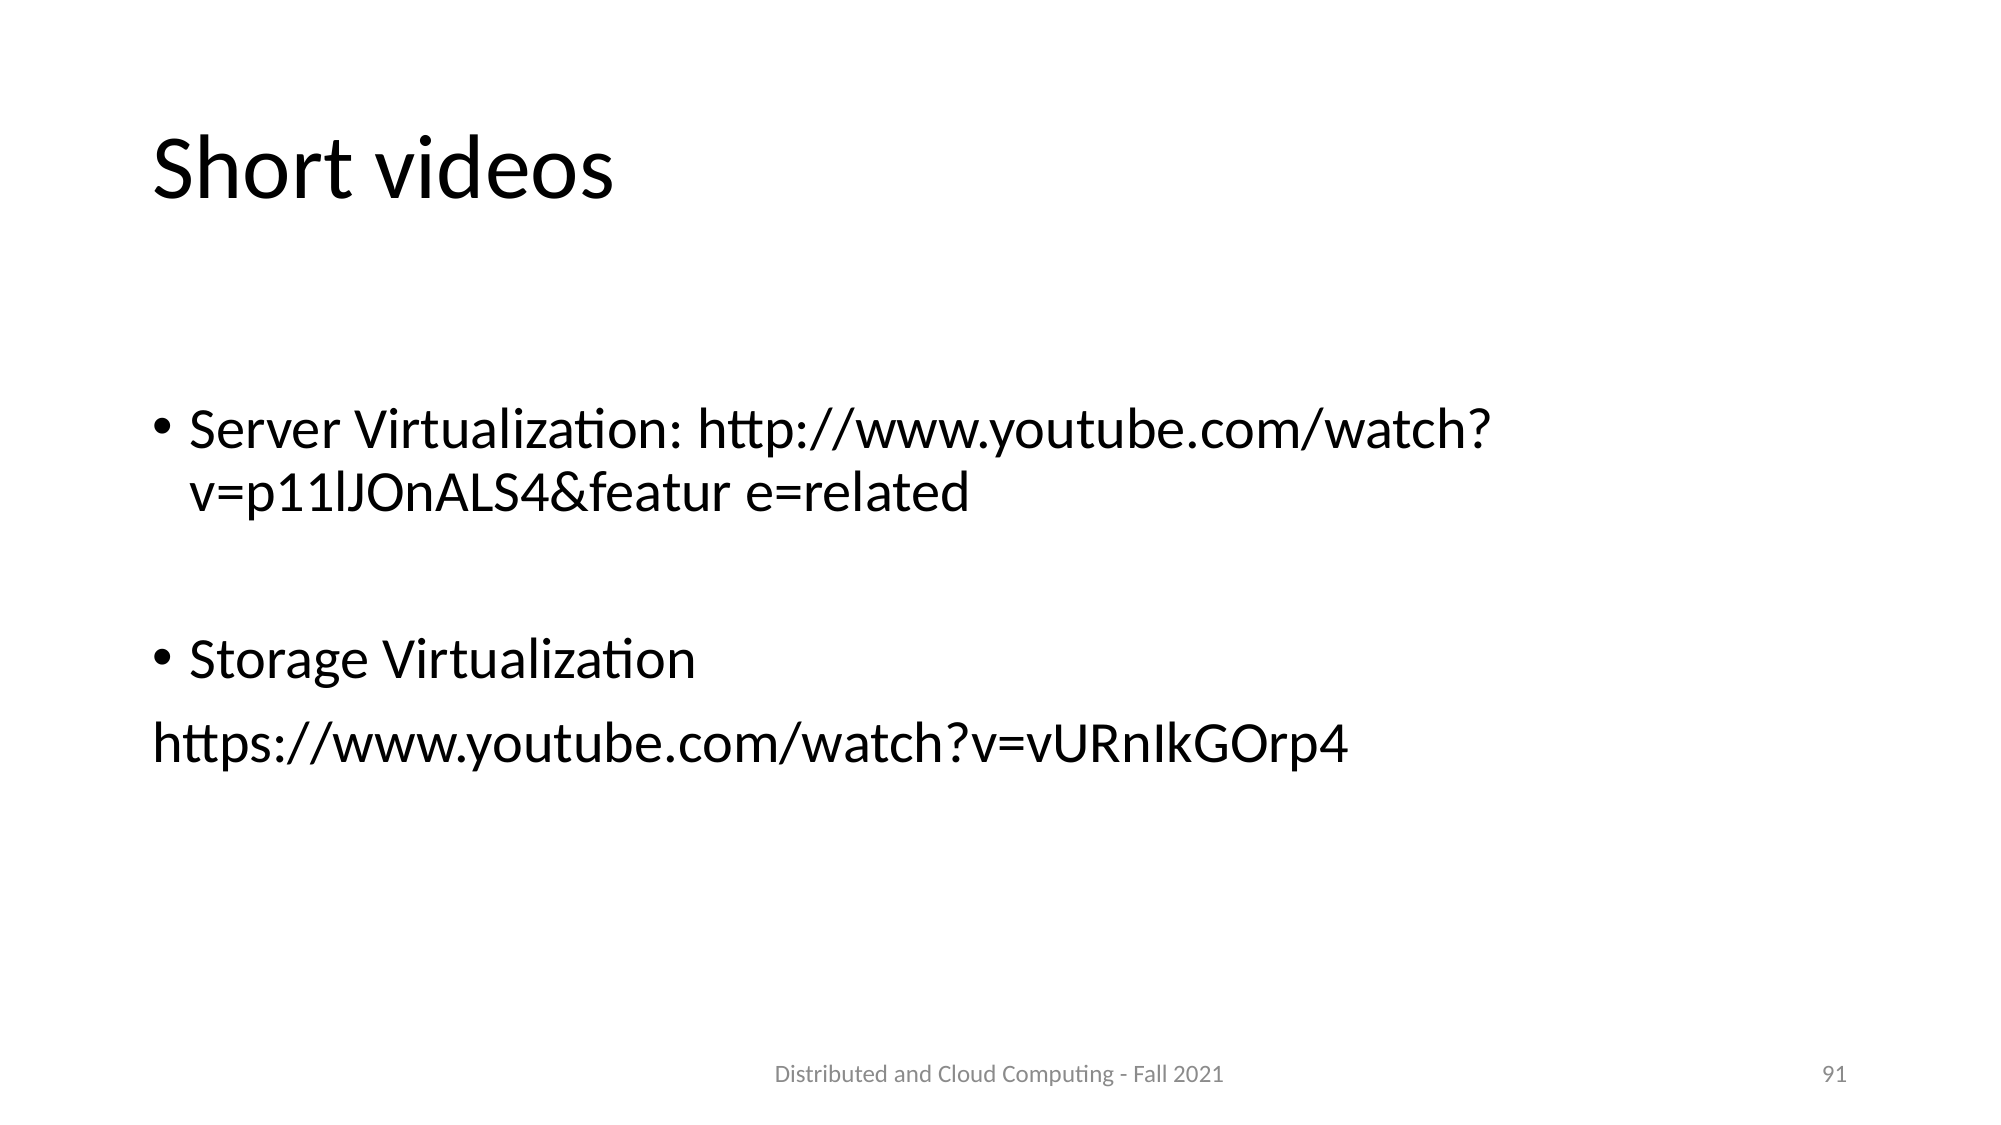

# Short videos

Server Virtualization: http://www.youtube.com/watch?v=p11lJOnALS4&featur e=related

Storage Virtualization
https://www.youtube.com/watch?v=vURnIkGOrp4

Distributed and Cloud Computing - Fall 2021
91